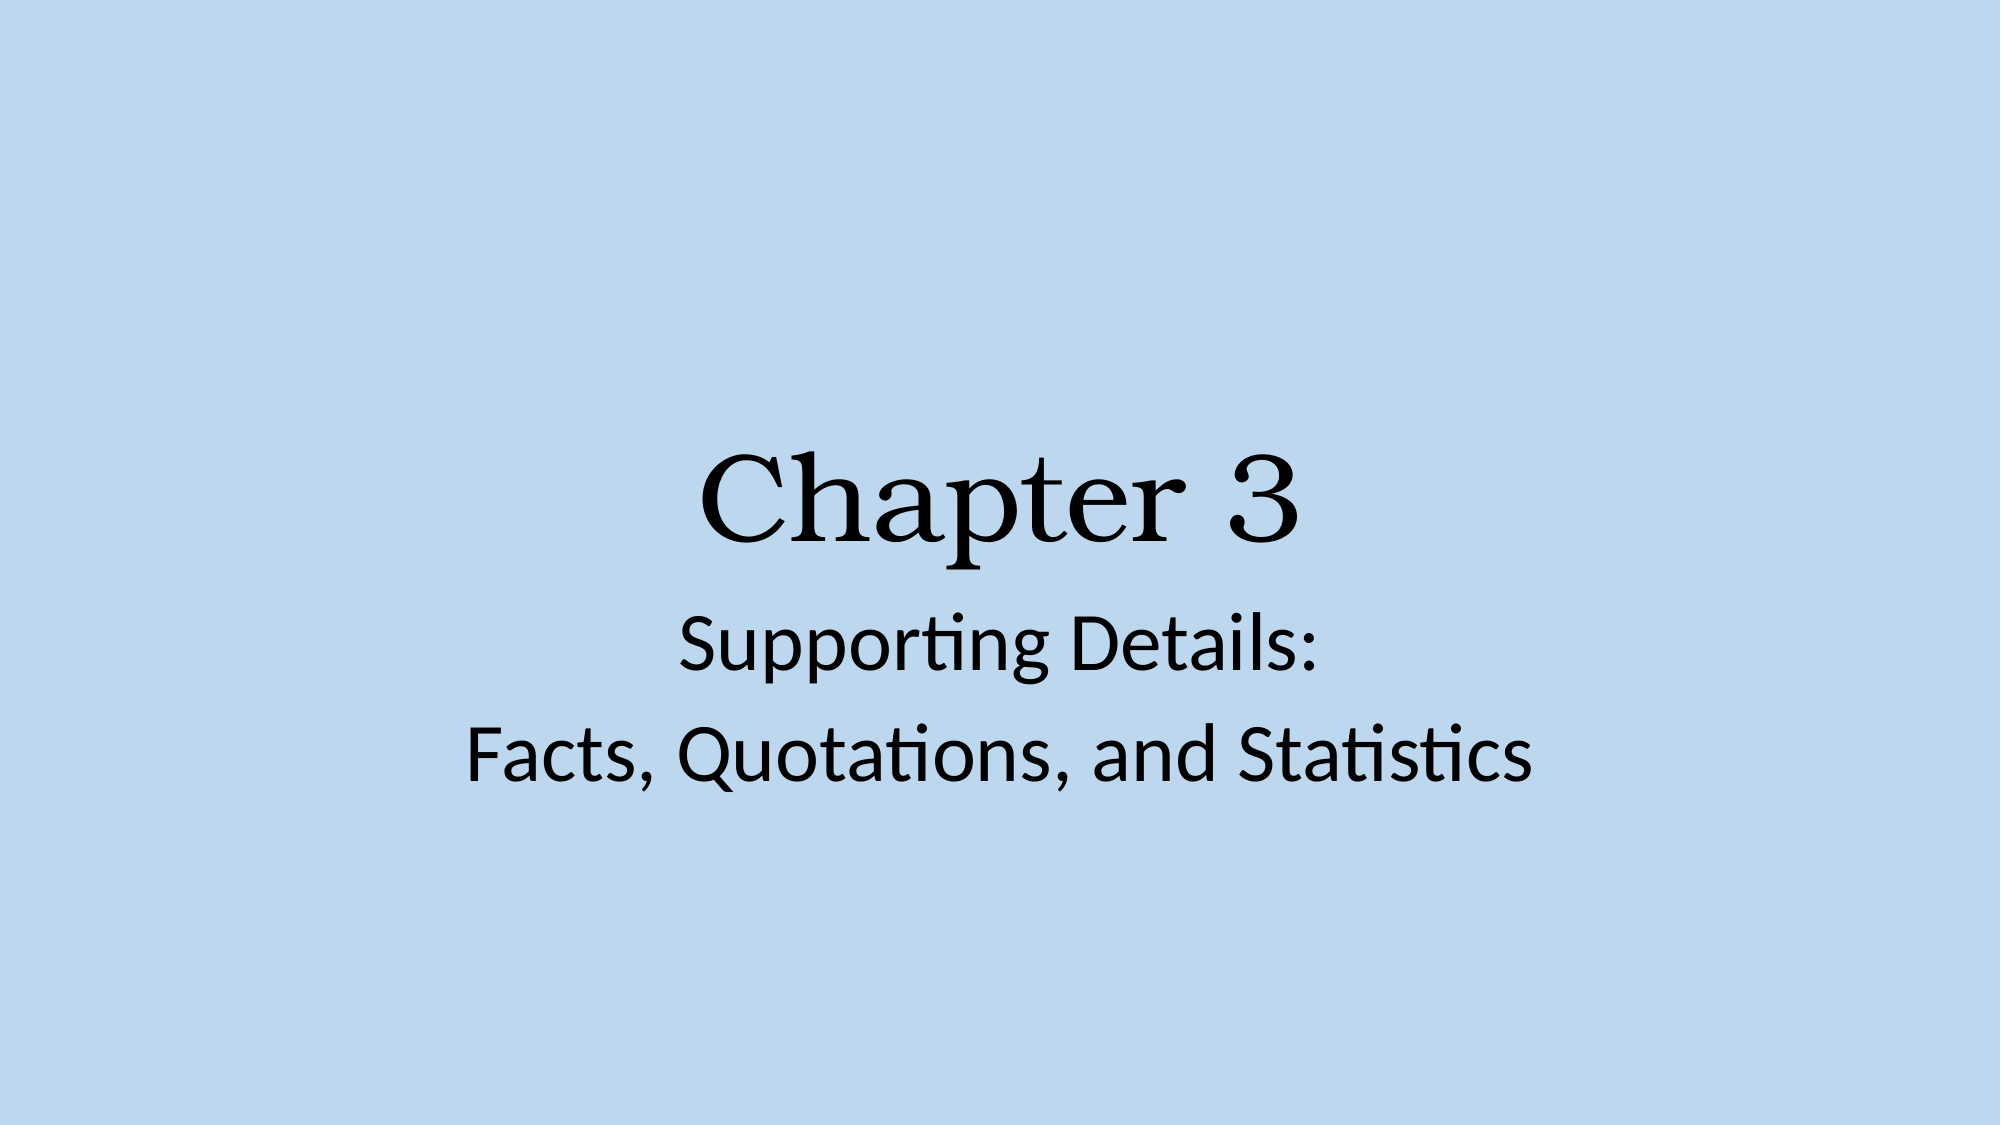

# Chapter 3
Supporting Details:
Facts, Quotations, and Statistics